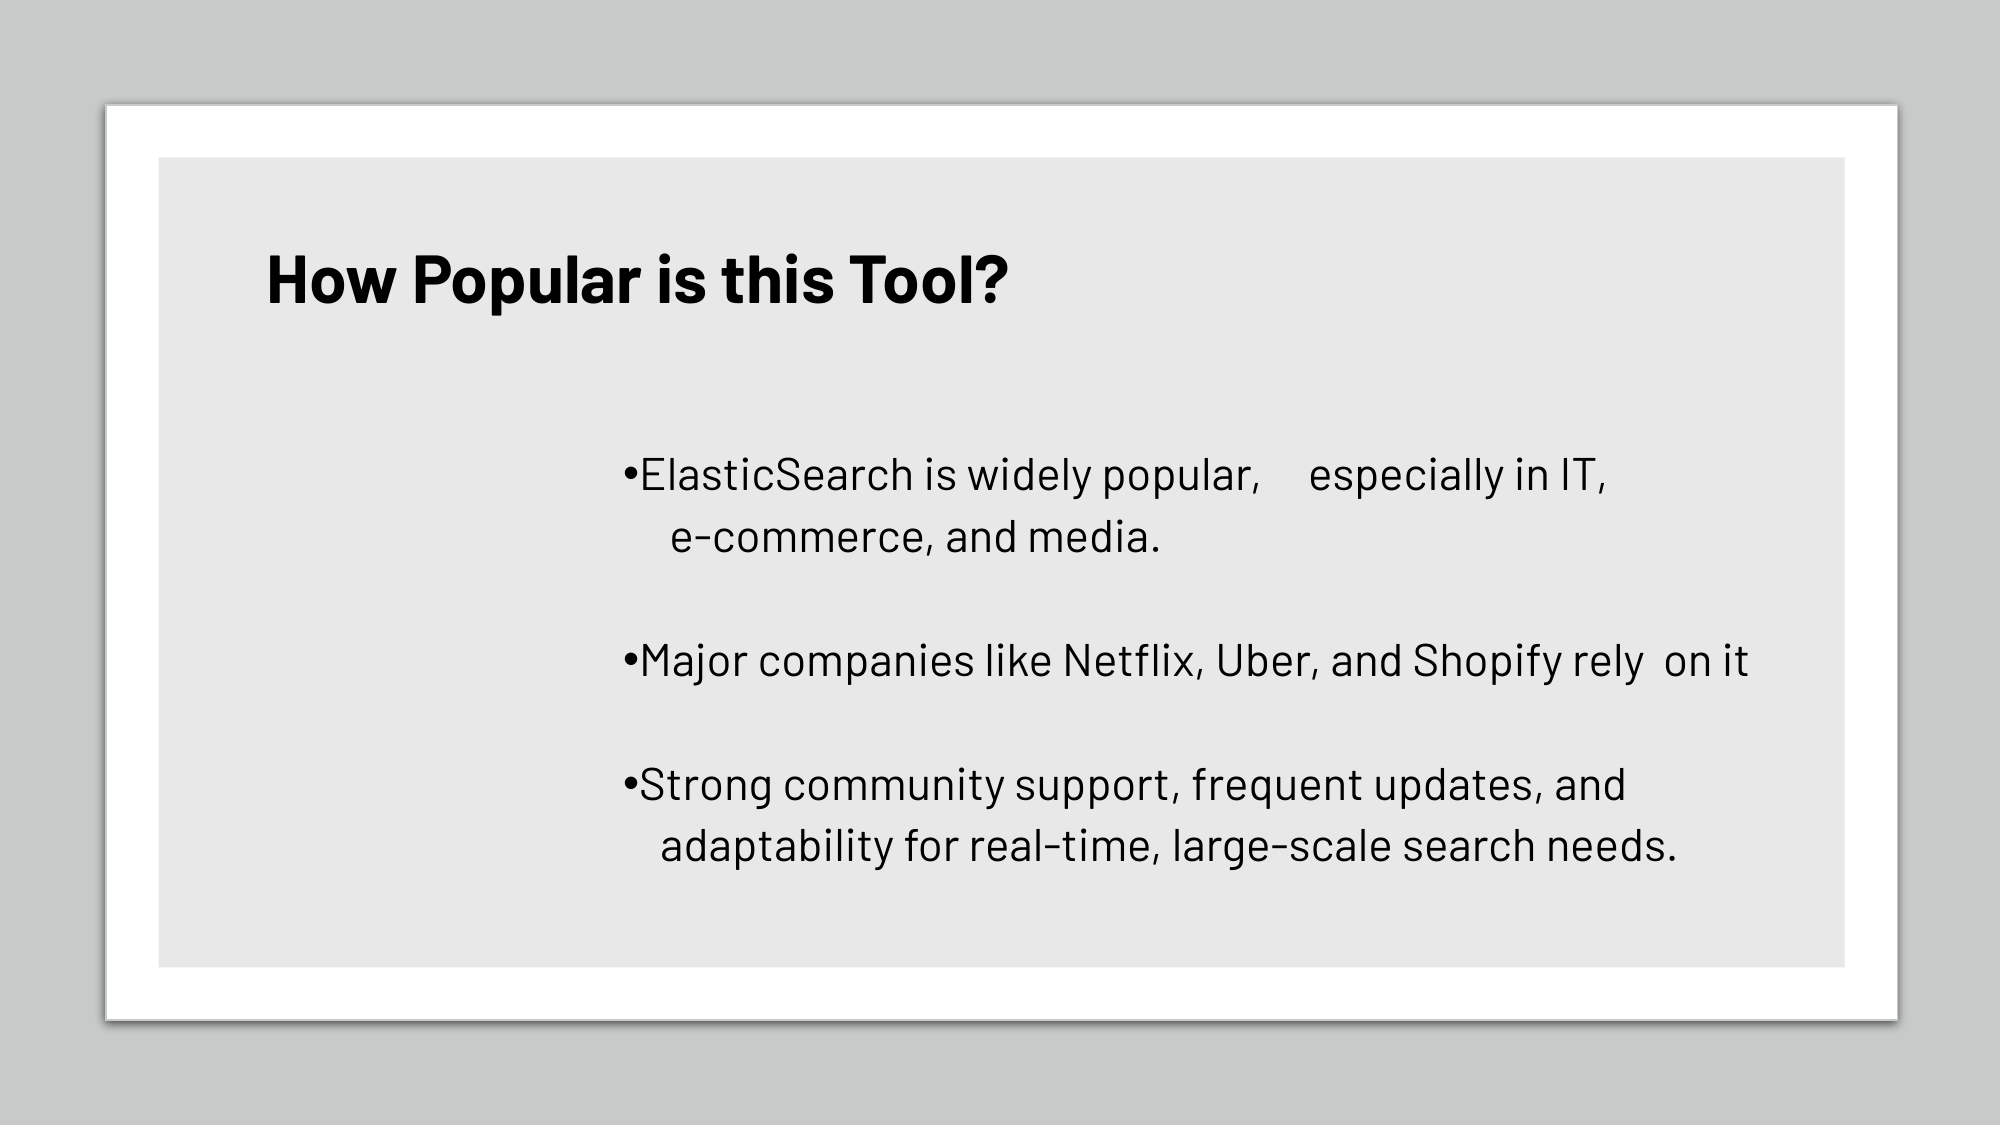

# How Popular is this Tool?

ElasticSearch is widely popular,     especially in IT,
     e-commerce, and media.

Major companies like Netflix, Uber, and Shopify rely  on it

Strong community support, frequent updates, and
    adaptability for real-time, large-scale search needs.